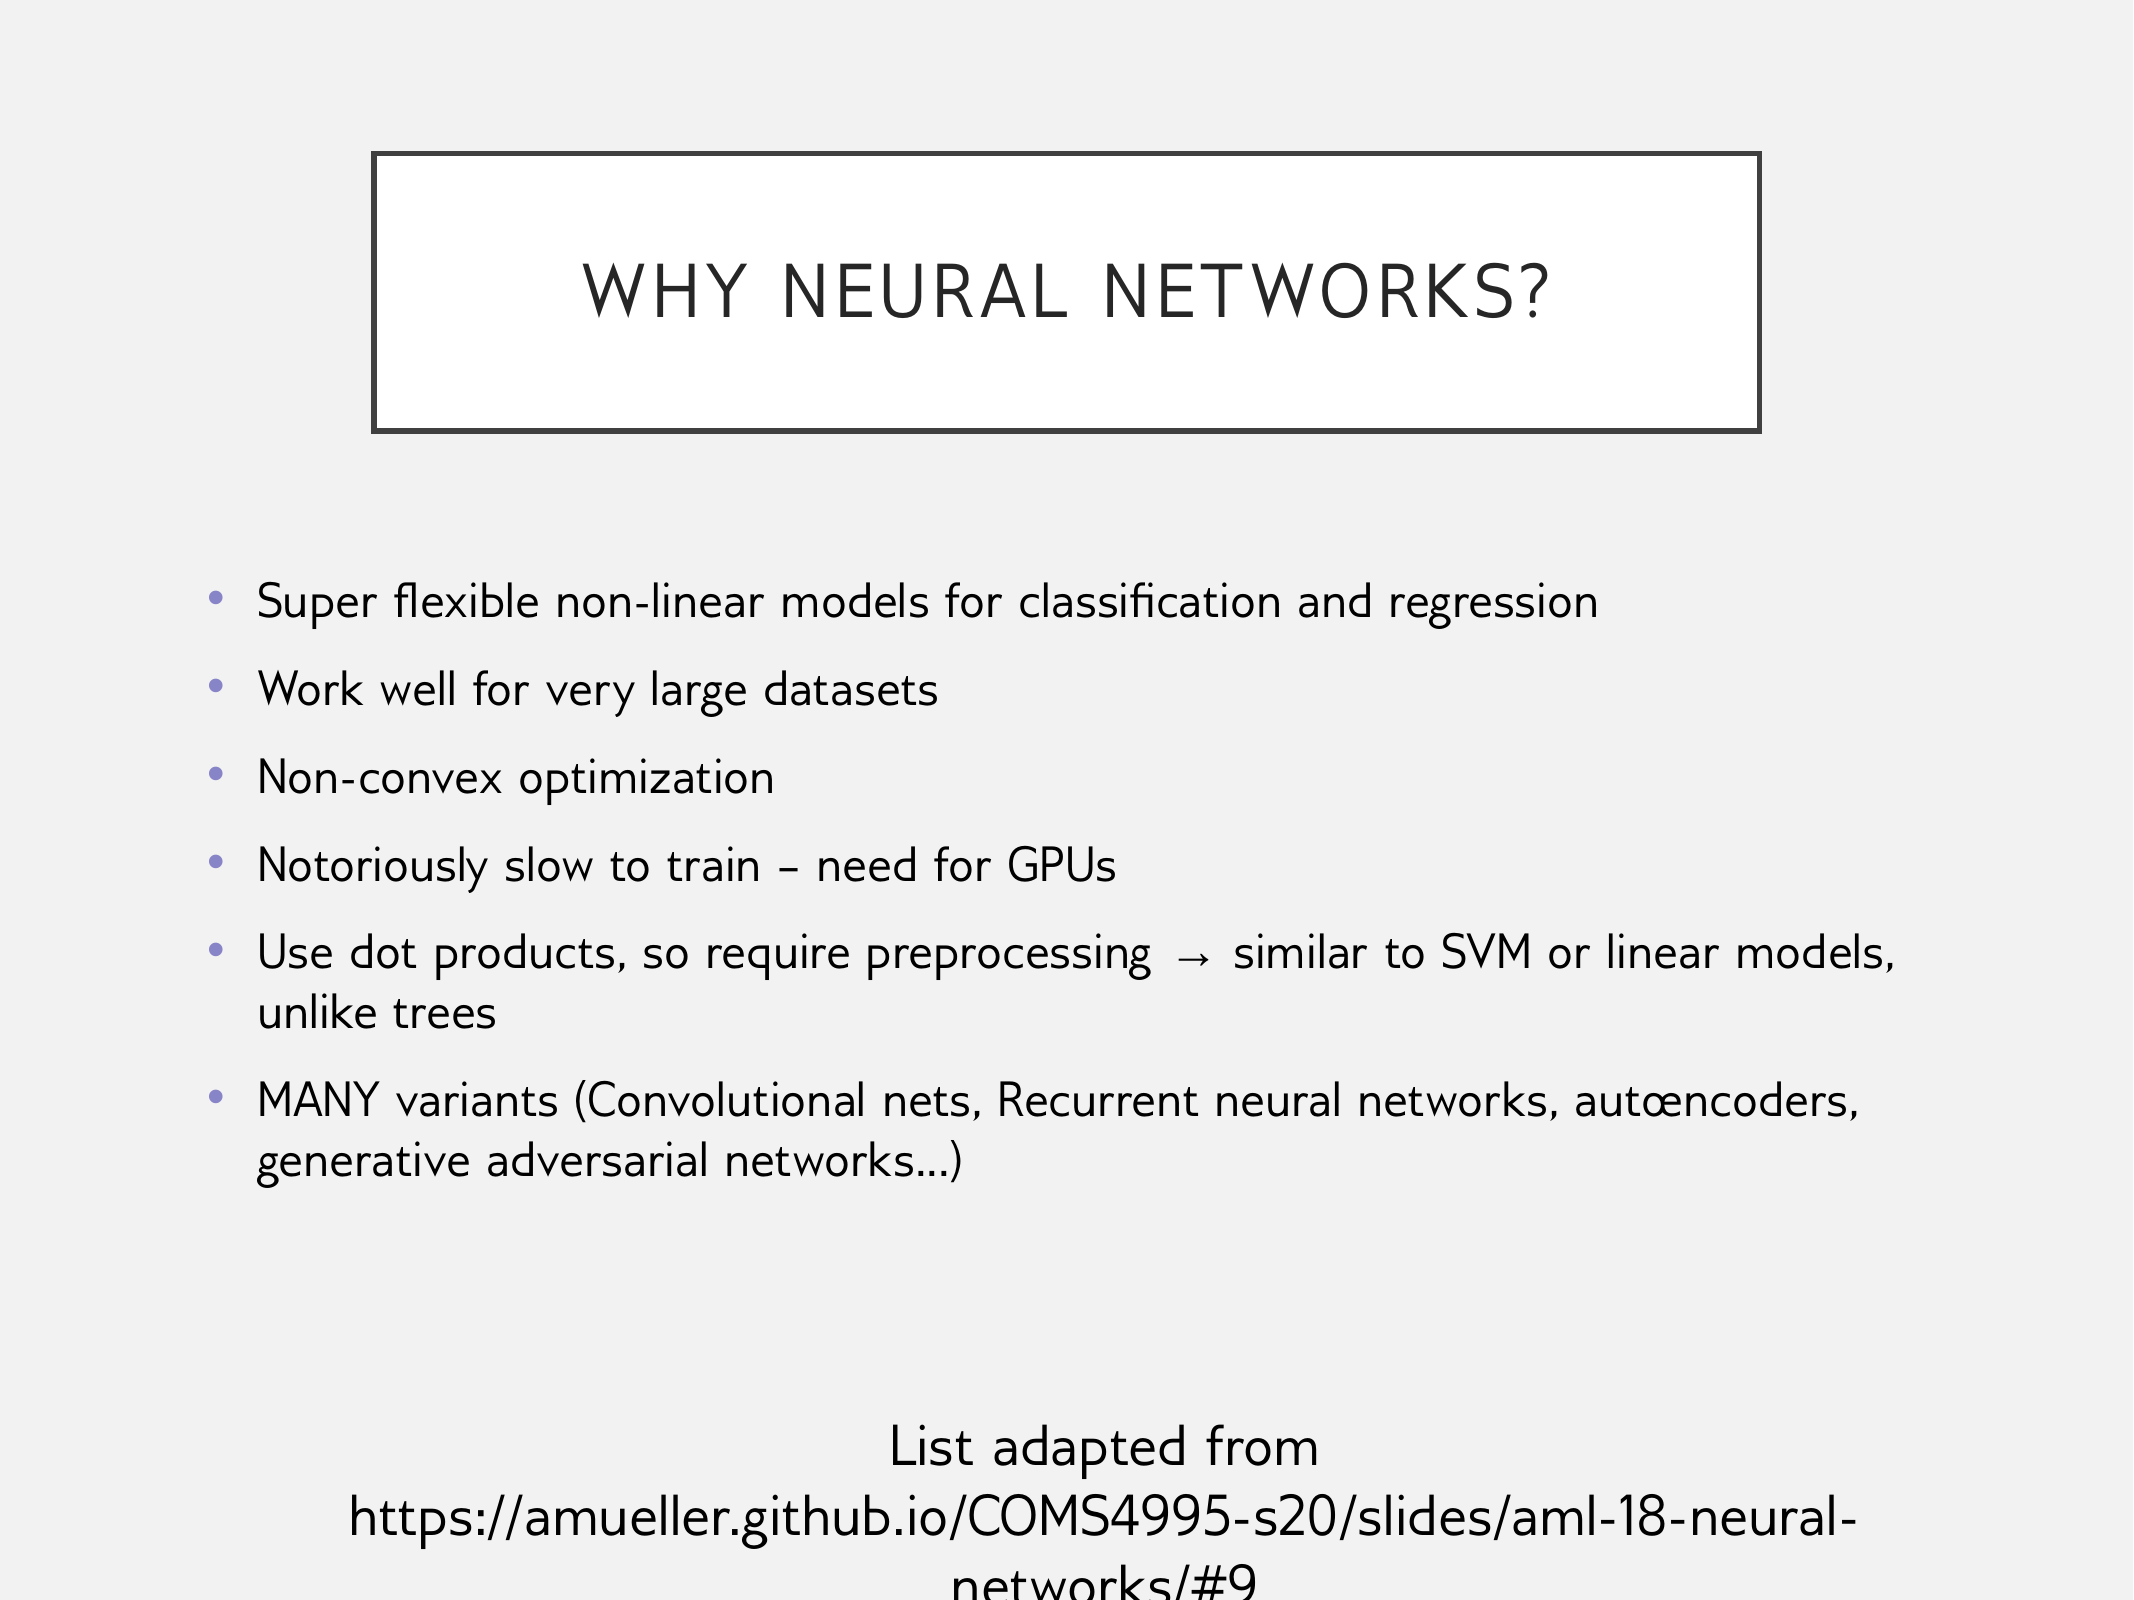

# Why Neural Networks?
Super flexible non-linear models for classification and regression
Work well for very large datasets
Non-convex optimization
Notoriously slow to train – need for GPUs
Use dot products, so require preprocessing → similar to SVM or linear models, unlike trees
MANY variants (Convolutional nets, Recurrent neural networks, autoencoders, generative adversarial networks...)
List adapted from https://amueller.github.io/COMS4995-s20/slides/aml-18-neural-networks/#9